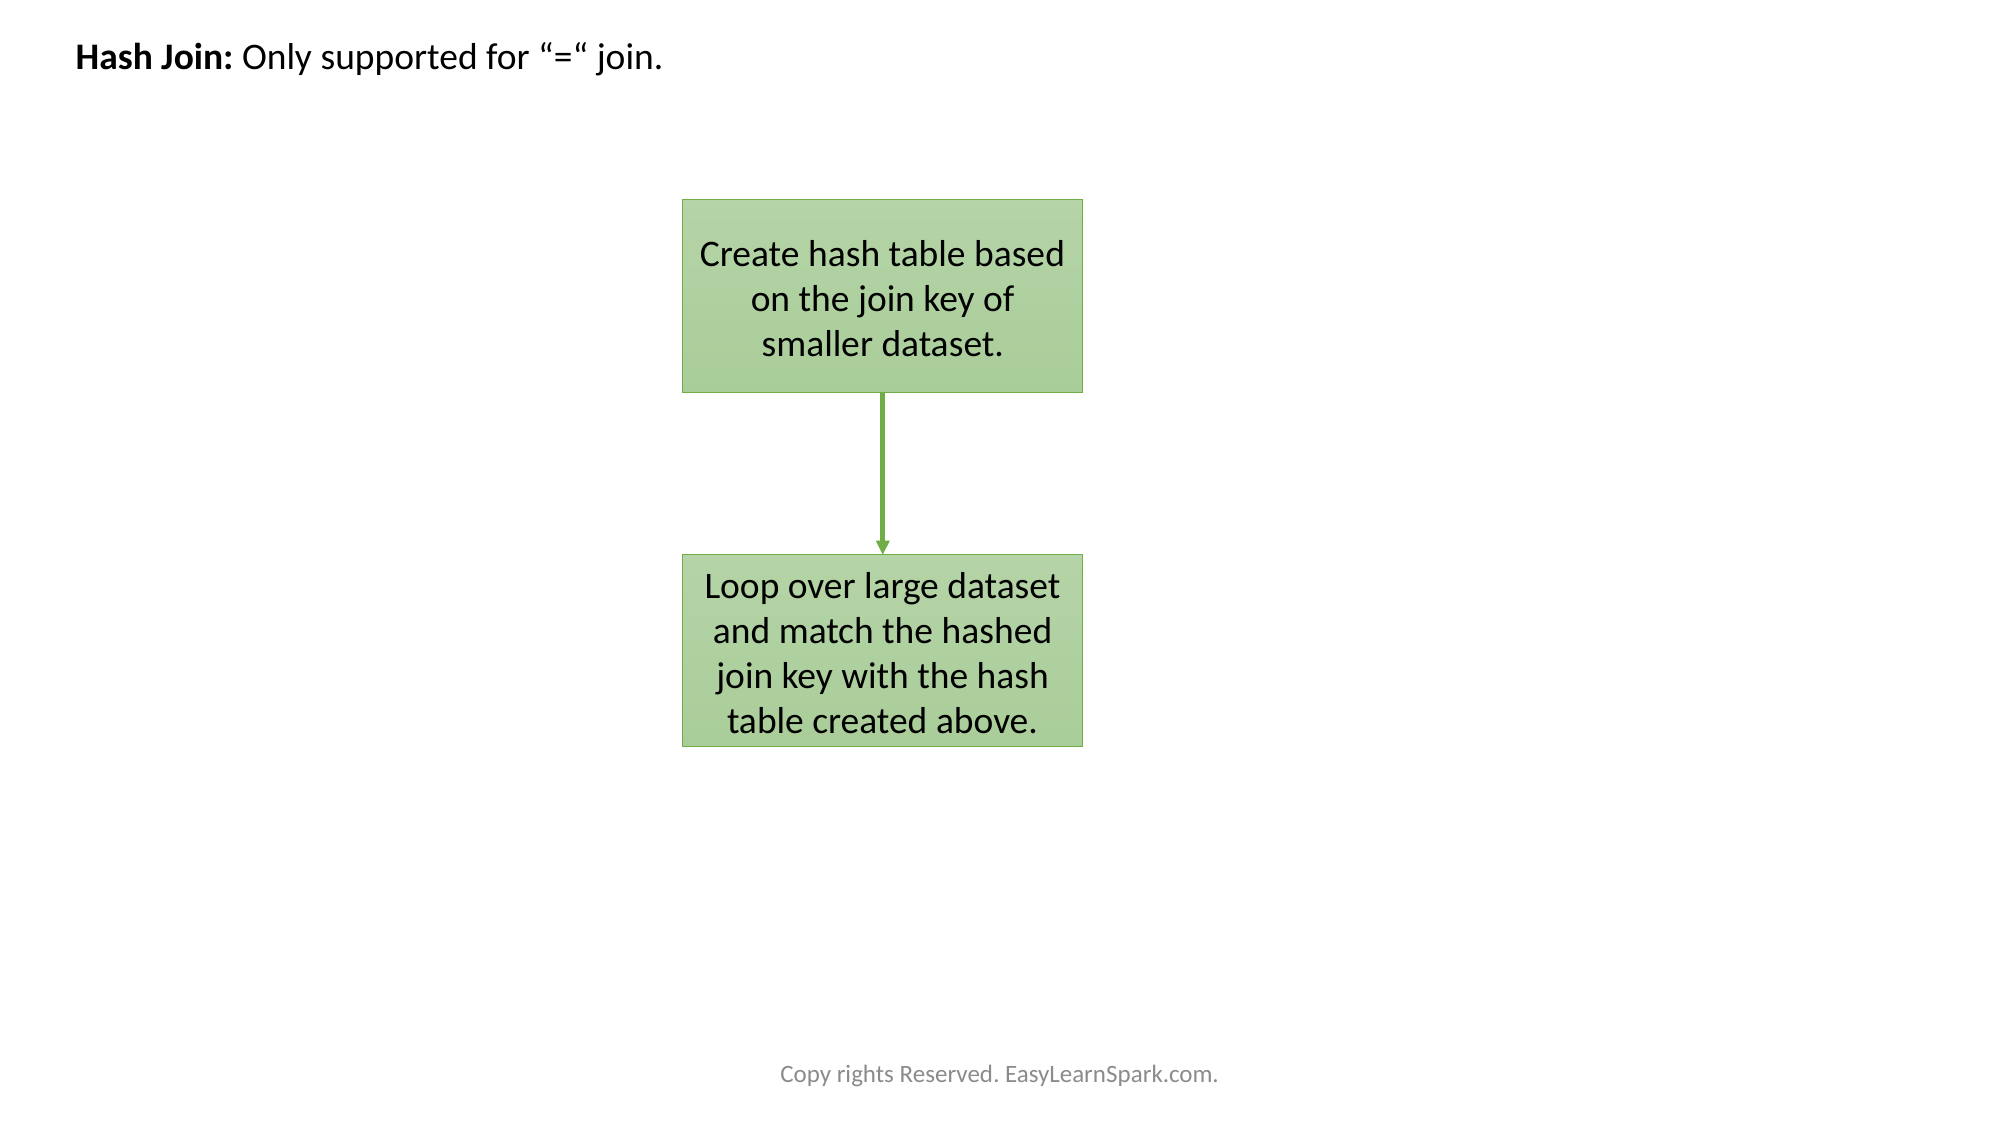

Hash Join: Only supported for “=“ join.
Create hash table based on the join key of smaller dataset.
Loop over large dataset and match the hashed join key with the hash table created above.
Copy rights Reserved. EasyLearnSpark.com.